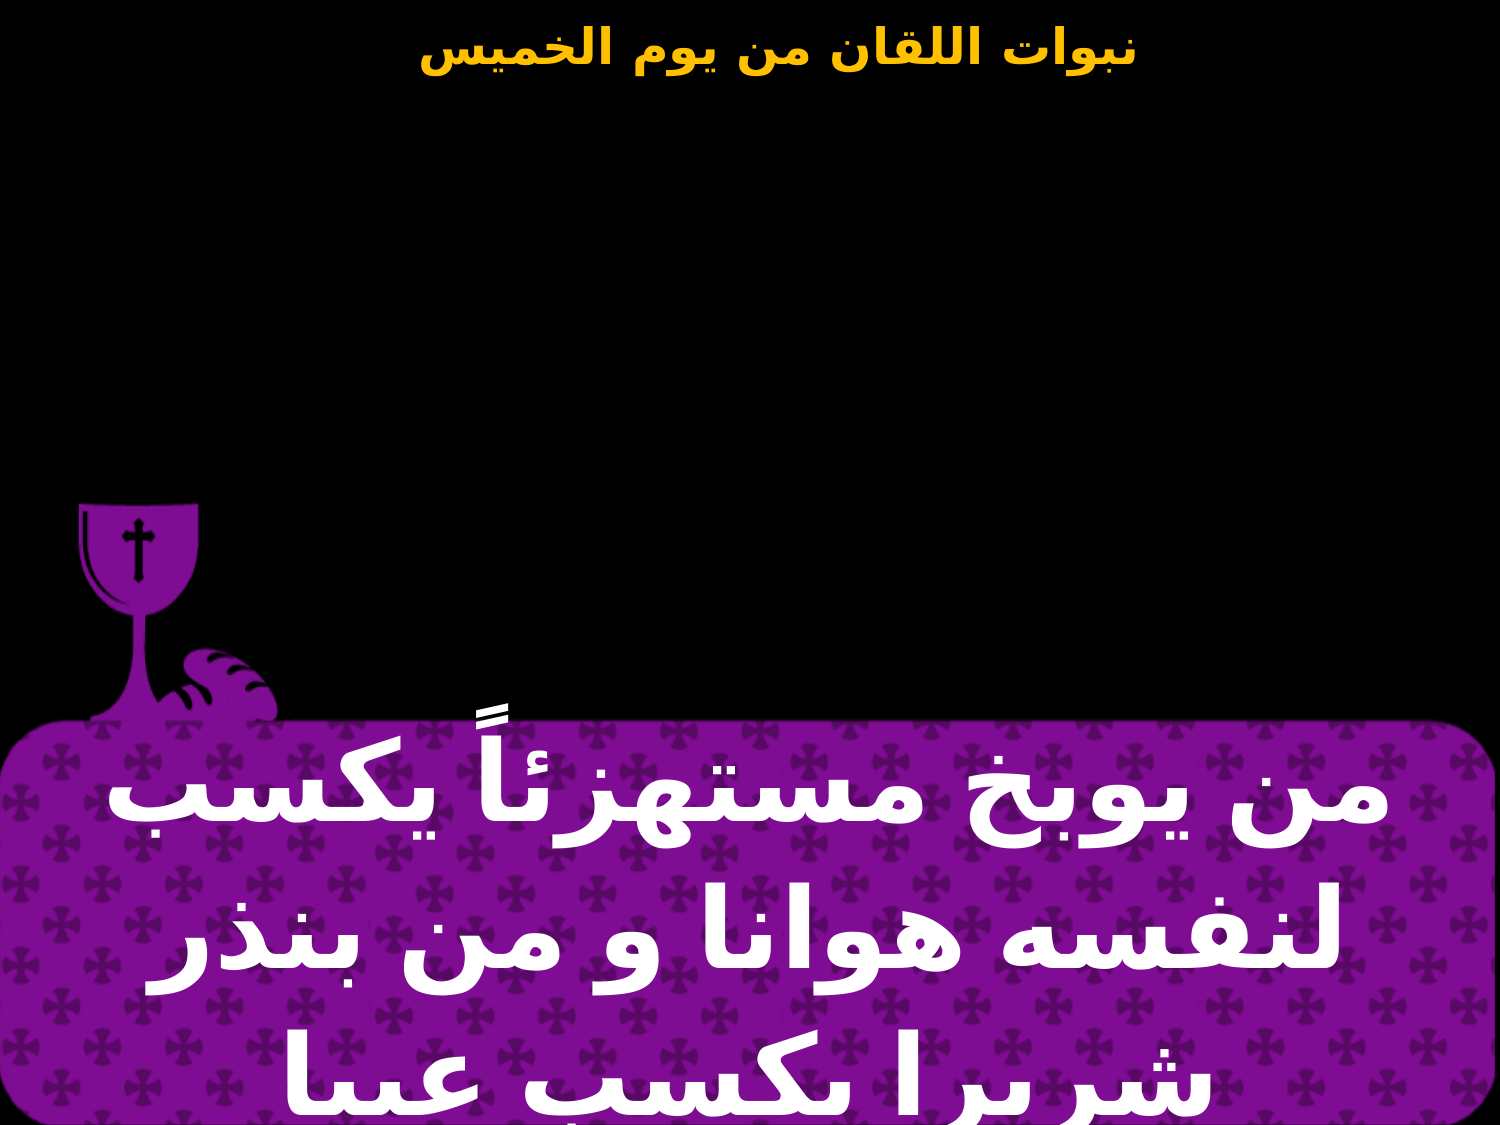

| من يوبخ مستهزئاً يكسب لنفسه هوانا و من بنذر شريرا يكسب عيبا |
| --- |